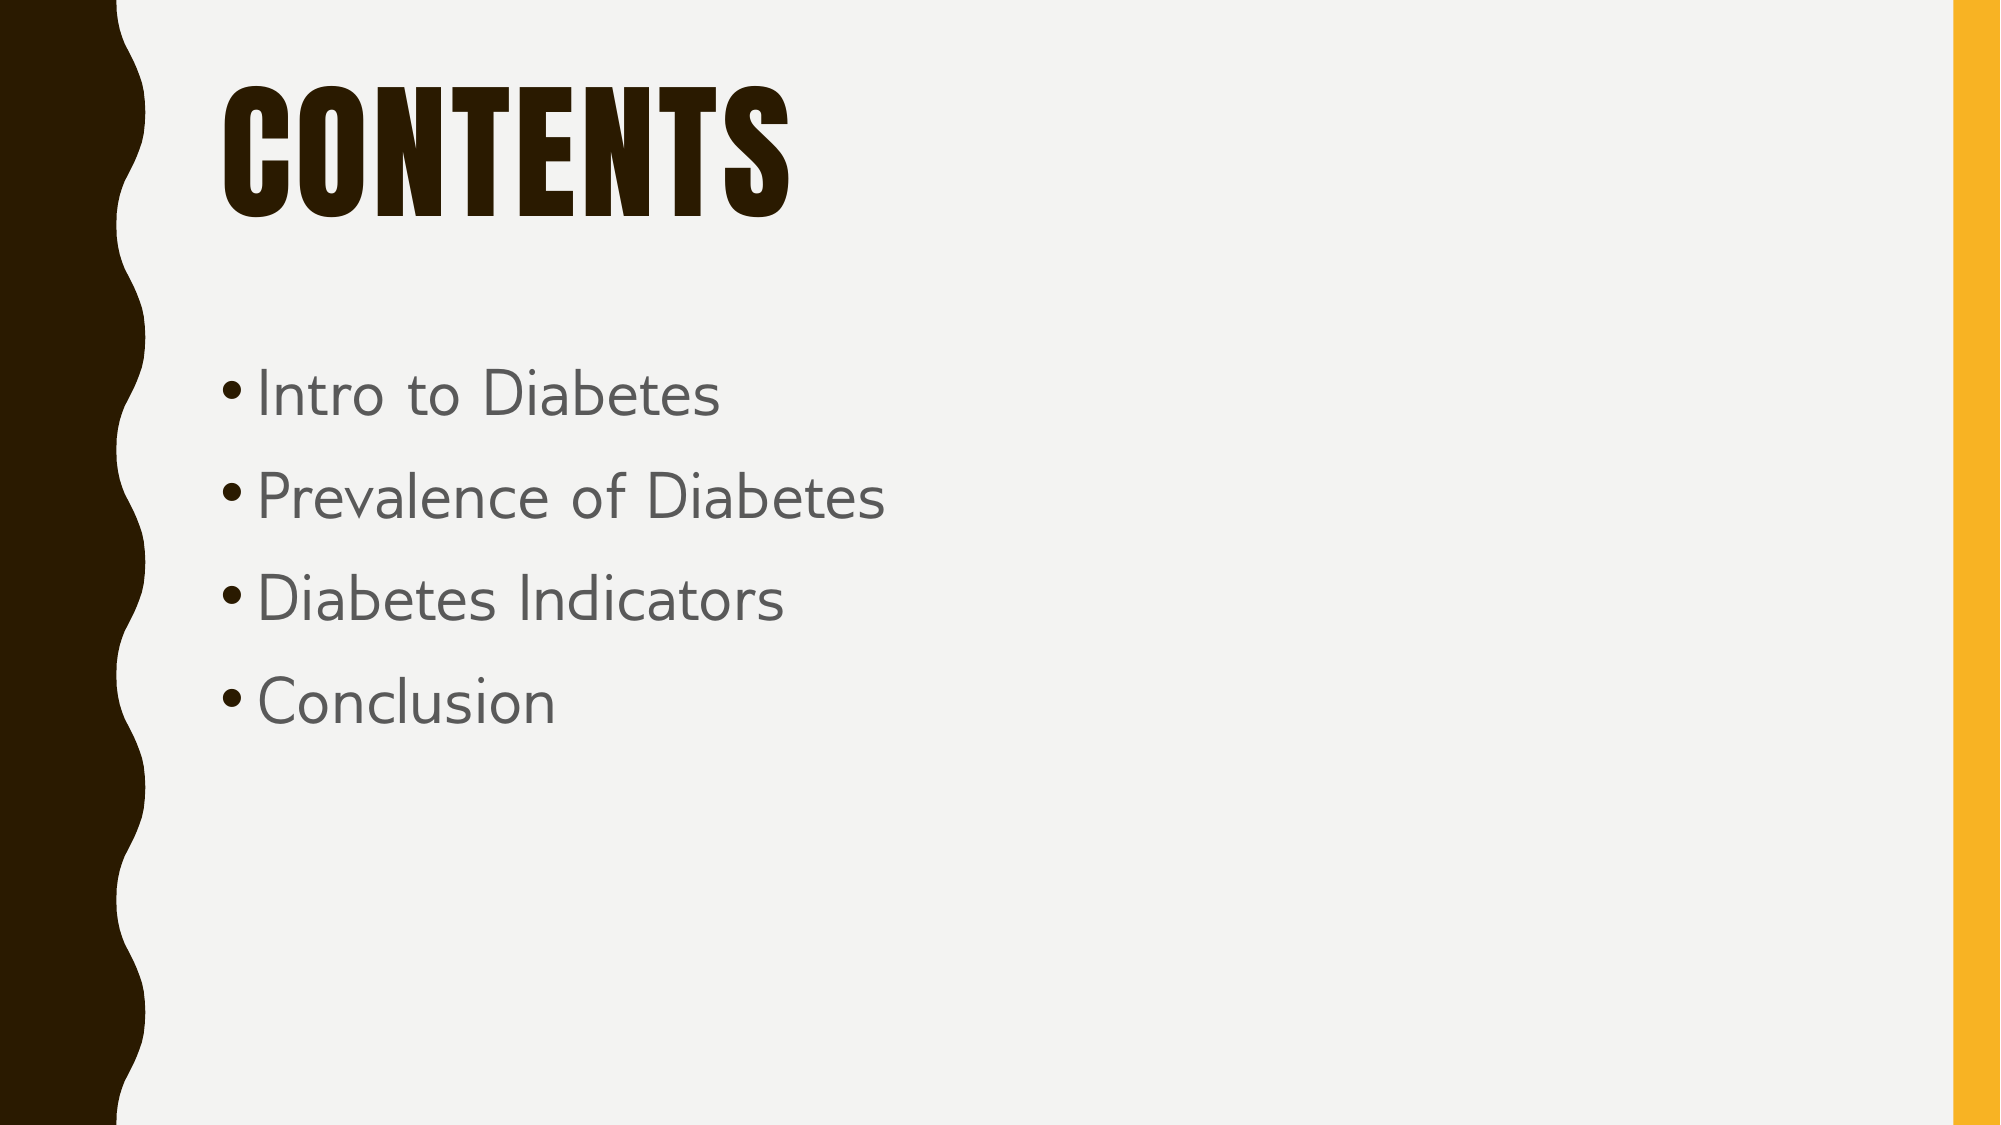

# Contents
Intro to Diabetes
Prevalence of Diabetes
Diabetes Indicators
Conclusion